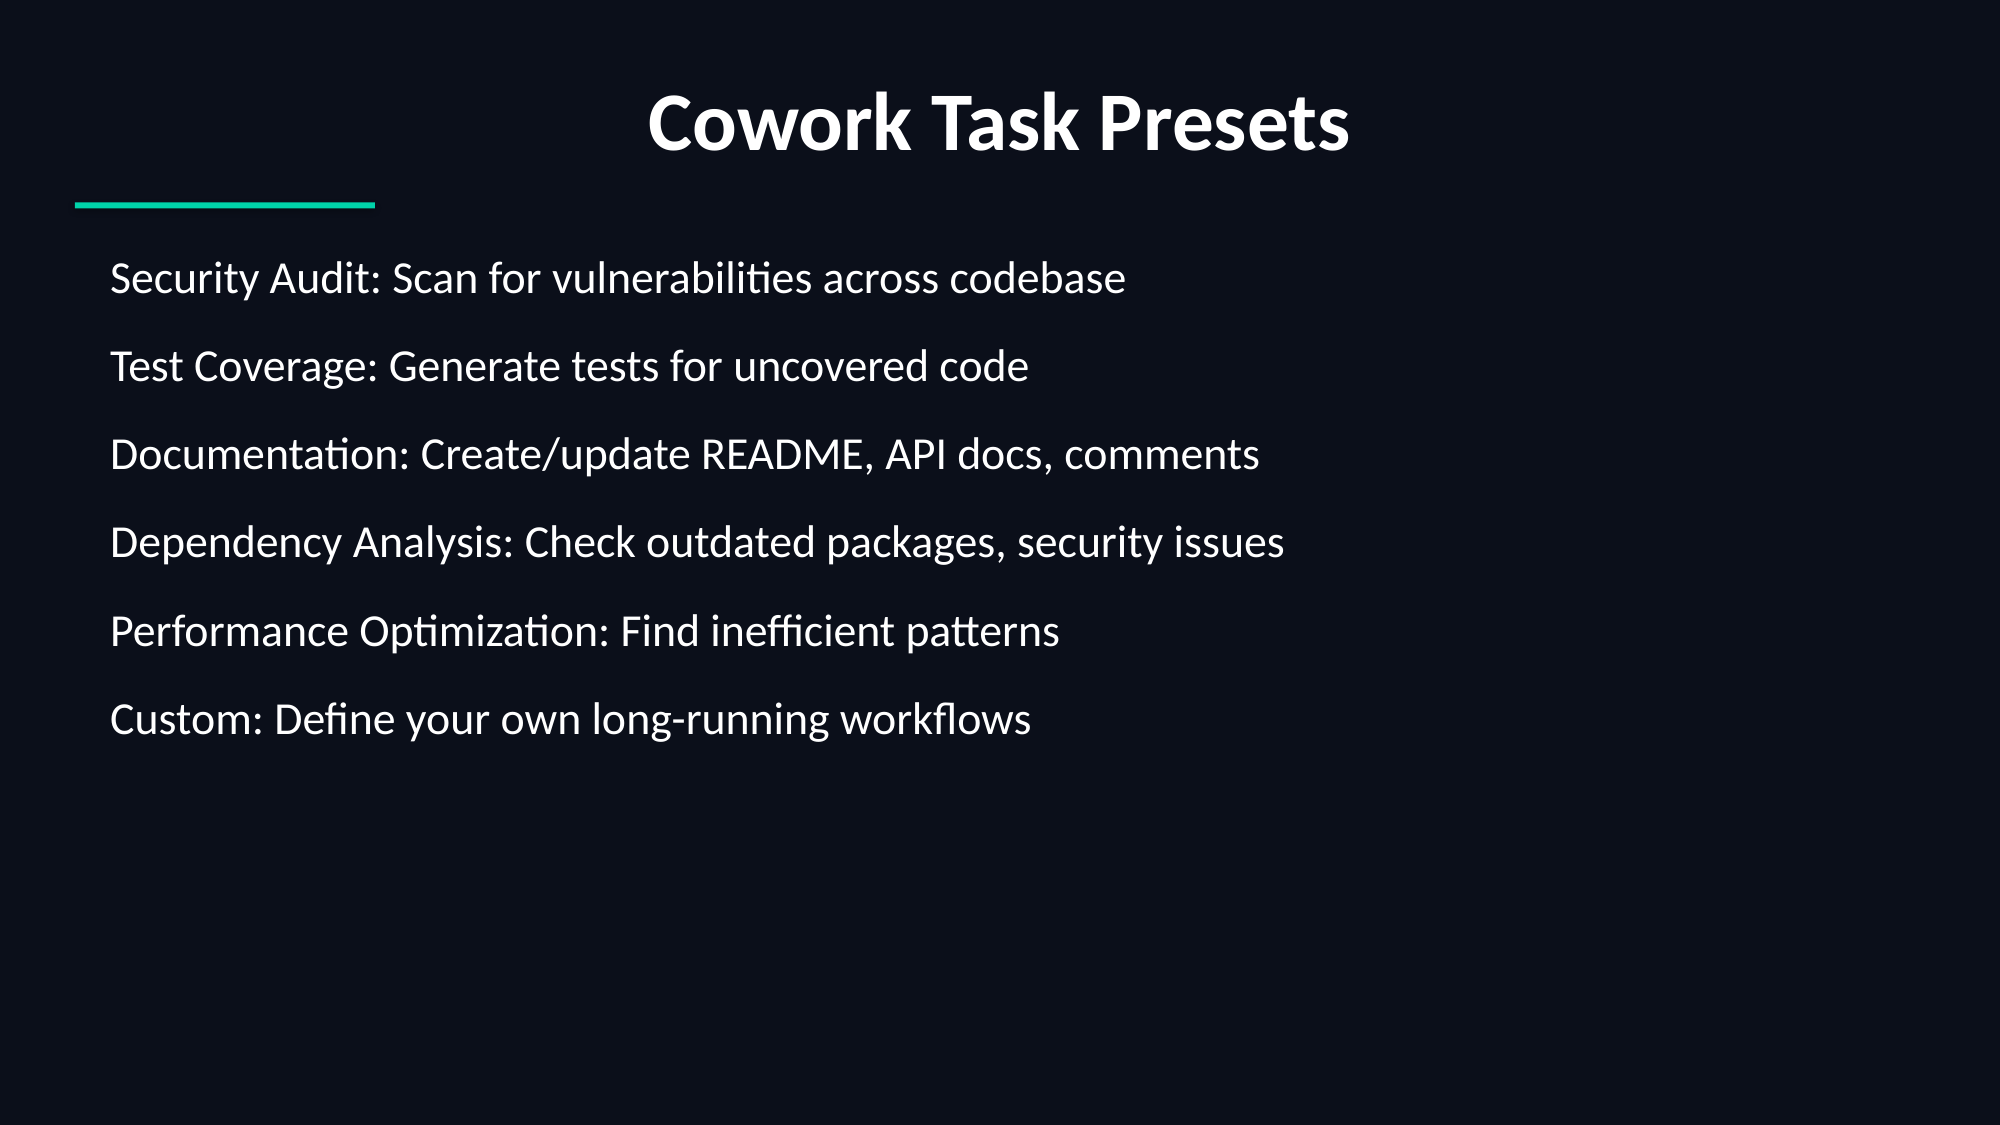

Cowork Task Presets

  Security Audit: Scan for vulnerabilities across codebase
  Test Coverage: Generate tests for uncovered code
  Documentation: Create/update README, API docs, comments
  Dependency Analysis: Check outdated packages, security issues
  Performance Optimization: Find inefficient patterns
  Custom: Define your own long-running workflows